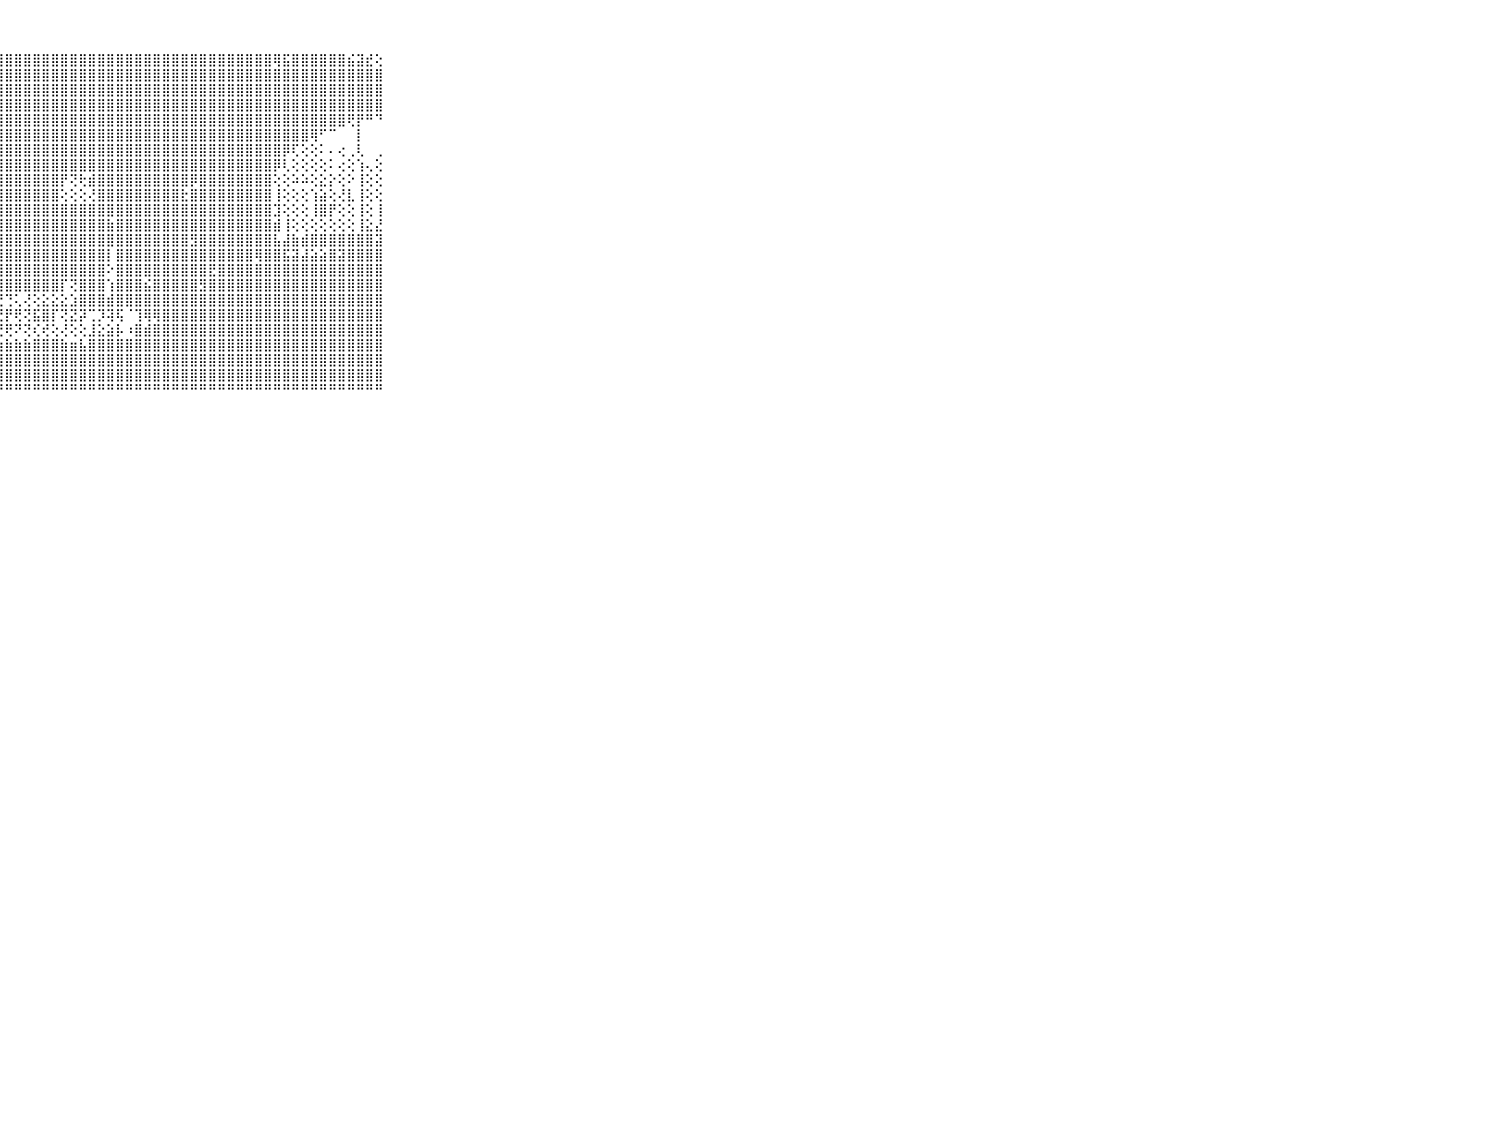

⠀⠀⠀⠀⠀⠀⠀⠀⠀⠀⠀⣿⣿⣿⣿⣿⣿⣿⣿⣿⣿⣿⣿⣿⣿⣿⣿⣿⣿⣿⣿⣿⣿⣿⣿⣿⣿⣿⣿⣿⣿⣿⣿⣿⣿⣿⣿⣿⣿⣿⣿⣿⣿⣿⣿⣿⣿⢿⣯⣿⣿⣿⣿⣿⣿⣮⣽⣞⢕⠀⠀⠀⠀⠀⠀⠀⠀⠀⠀⠀⠀
⠀⠀⠀⠀⠀⠀⠀⠀⠀⠀⠀⣿⣿⣿⣿⣿⣿⣿⣿⣿⣿⣿⣿⣿⣿⣿⣿⣿⣿⣿⣿⣿⣿⣿⣿⣿⣿⣿⣿⣿⣿⣿⣿⣿⣿⣿⣿⣿⣿⣿⣿⣿⣿⣿⣿⣿⣿⣿⣿⣿⣿⣿⣿⣿⣿⣿⣿⣿⣿⠀⠀⠀⠀⠀⠀⠀⠀⠀⠀⠀⠀
⠀⠀⠀⠀⠀⠀⠀⠀⠀⠀⠀⣿⣿⣿⣿⣿⣿⣿⣿⣿⣿⣿⣿⣿⣿⣿⣿⣿⣿⣿⣿⣿⣿⣿⣿⣿⣿⣿⣿⣿⣿⣿⣿⣿⣿⣿⣿⣿⣿⣿⣿⣿⣿⣿⣿⣿⣿⣿⣿⣿⣿⣿⣿⣿⣿⣿⣿⣿⣿⠀⠀⠀⠀⠀⠀⠀⠀⠀⠀⠀⠀
⠀⠀⠀⠀⠀⠀⠀⠀⠀⠀⠀⣿⣿⣿⣿⣿⣿⣿⣿⣿⣿⣿⣿⣿⣿⣿⣿⣿⣿⣿⣿⣿⣿⣿⣿⣿⣿⣿⣿⣿⣿⣿⣿⣿⣿⣿⣿⣿⣿⣿⣿⣿⣿⣿⣿⣿⣿⣿⣿⣿⣿⣿⣿⣿⣿⣿⣿⣿⣿⠀⠀⠀⠀⠀⠀⠀⠀⠀⠀⠀⠀
⠀⠀⠀⠀⠀⠀⠀⠀⠀⠀⠀⣿⣿⣿⣿⣿⣿⣿⣿⣿⣿⣿⣿⣿⣿⣿⣿⣿⣿⣿⣿⣿⣿⣿⣿⣿⣿⣿⣿⣿⣿⣿⣿⣿⣿⣿⣿⣿⣿⣿⣿⣿⣿⣿⣿⣿⣿⣿⣿⣿⣿⣿⣿⣿⣿⢟⡟⠛⠙⠀⠀⠀⠀⠀⠀⠀⠀⠀⠀⠀⠀
⠀⠀⠀⠀⠀⠀⠀⠀⠀⠀⠀⣿⣿⣿⣿⣿⣿⣿⣿⣿⣿⣿⣿⣿⣿⣿⣿⣿⣿⣿⣿⣿⣿⣿⣿⣿⣿⣿⣿⣿⣿⣿⣿⣿⣿⣿⣿⣿⣿⣿⣿⣿⣿⣿⣿⣿⣿⣿⣿⣿⣿⢿⠋⠉⠀⠀⡇⠀⠀⠀⠀⠀⠀⠀⠀⠀⠀⠀⠀⠀⠀
⠀⠀⠀⠀⠀⠀⠀⠀⠀⠀⠀⣿⣿⣿⣿⣿⣿⣿⣿⣿⣿⣿⣿⣿⣿⣿⣿⣿⣿⣿⣿⣿⣿⣿⣿⣿⣿⣿⣿⣿⣿⣿⣿⣿⣿⣿⣿⣿⣿⣿⣿⣿⣿⣿⣿⣿⣿⣿⡿⢏⢕⢕⠅⠄⢔⢀⢇⠀⢀⠀⠀⠀⠀⠀⠀⠀⠀⠀⠀⠀⠀
⠀⠀⠀⠀⠀⠀⠀⠀⠀⠀⠀⣿⡿⢿⢯⢟⢟⢻⢿⣿⣿⣻⣿⣿⣿⣿⣿⣿⣿⣿⣿⣿⣿⣿⣿⣿⣿⣿⣿⣿⣿⣿⣿⣿⣿⣿⣿⣿⣿⣿⣿⣿⣿⣿⣿⣿⣿⡿⢇⢕⢕⢕⢕⠅⢔⢕⢱⢄⢕⠀⠀⠀⠀⠀⠀⠀⠀⠀⠀⠀⠀
⠀⠀⠀⠀⠀⠀⠀⠀⠀⠀⠀⢿⣇⢕⣱⡵⣎⣝⡏⢽⣿⣿⣿⣿⣿⣿⣿⣿⣿⣿⣿⣿⣿⣿⡟⢝⢗⣾⣿⣿⣿⣿⣿⣿⣿⣿⣿⣿⡿⣿⣿⣿⣿⣿⣿⣿⣿⢕⢕⠵⠵⢕⣕⡕⢕⠕⢸⢕⢕⠀⠀⠀⠀⠀⠀⠀⠀⠀⠀⠀⠀
⠀⠀⠀⠀⠀⠀⠀⠀⠀⠀⠀⣿⣿⣿⣿⣷⣷⣾⣯⣷⣵⣿⣿⣿⣿⣿⣿⣿⣿⣿⣿⣿⣿⣿⢕⢕⢕⢜⣿⣿⣿⣿⣿⣿⣿⣿⣿⣗⣿⣿⣿⣿⣿⣿⣿⣿⣿⢸⢕⢕⢕⢱⣵⢕⢜⣇⢸⢕⢕⠀⠀⠀⠀⠀⠀⠀⠀⠀⠀⠀⠀
⠀⠀⠀⠀⠀⠀⠀⠀⠀⠀⠀⣿⣿⣿⣿⣿⣿⣿⣿⣿⣿⣿⣿⣿⣿⣿⣿⣿⣿⣿⣿⣿⣿⣿⣿⣿⣿⣿⣿⣿⣿⣿⣿⣿⣿⣿⣿⣿⣿⣿⣿⣿⣿⣿⣿⣿⣿⣹⢕⢕⢕⢸⣿⡟⢕⢕⢸⢕⢸⠀⠀⠀⠀⠀⠀⠀⠀⠀⠀⠀⠀
⠀⠀⠀⠀⠀⠀⠀⠀⠀⠀⠀⣿⣿⣿⣿⣿⣿⣿⣿⣿⣿⣿⣿⣿⣿⣿⣿⣿⣿⣿⣿⣿⣿⣿⣿⣿⣿⣿⣿⣷⣿⣿⣿⣿⣿⣿⣿⣿⣿⣿⣿⣿⣿⣿⣿⣿⣿⣾⢸⢕⢕⢕⢕⢕⢕⢕⢸⣕⣜⠀⠀⠀⠀⠀⠀⠀⠀⠀⠀⠀⠀
⠀⠀⠀⠀⠀⠀⠀⠀⠀⠀⠀⣿⣿⣿⣿⣿⣿⣿⣿⣿⣿⣿⣿⣿⢿⣿⣿⣿⣿⣿⣿⣿⣿⣿⣿⣿⣿⣿⣿⣿⣿⣿⣿⣿⣿⣿⣿⣿⣻⣿⣿⣿⣿⣿⣿⣿⣿⣧⣼⣷⣾⣿⣿⣿⣿⣿⣿⣿⣽⠀⠀⠀⠀⠀⠀⠀⠀⠀⠀⠀⠀
⠀⠀⠀⠀⠀⠀⠀⠀⠀⠀⠀⣿⣿⣿⣿⣿⣿⣿⣿⣿⣿⣿⣿⣿⢹⣿⣿⣿⣿⣿⣿⣿⣿⣿⣿⣿⣿⣿⣿⡇⣿⣿⣿⣿⣿⣿⣿⣿⣿⣿⣿⣿⣿⣿⣿⢿⣿⣿⣯⣽⣼⣵⣵⣿⣽⣿⣿⣿⣿⠀⠀⠀⠀⠀⠀⠀⠀⠀⠀⠀⠀
⠀⠀⠀⠀⠀⠀⠀⠀⠀⠀⠀⣿⣿⣿⣿⣿⣿⣿⣿⣿⣿⣿⣿⣿⢹⣿⣿⣿⣿⣿⣿⣿⣿⣿⣿⣿⣿⣿⣿⠕⣿⣿⣿⣿⣿⣿⣿⣿⣿⣿⣟⣿⣿⣿⣿⣿⣿⣿⣿⣿⣿⣿⣿⣿⣿⣿⣿⣿⣿⠀⠀⠀⠀⠀⠀⠀⠀⠀⠀⠀⠀
⠀⠀⠀⠀⠀⠀⠀⠀⠀⠀⠀⣿⣿⣿⣿⣿⣿⣿⣿⣿⣿⣿⣿⣿⢿⣿⣿⣿⣿⣿⣿⣿⣿⣿⡏⢝⣿⣿⣿⢱⣿⣿⣿⣮⣿⣿⣿⣿⣿⣻⣿⣿⣿⣿⣿⣿⣿⣿⣿⣿⣿⣿⣿⣿⣿⣿⣿⣿⣿⠀⠀⠀⠀⠀⠀⠀⠀⠀⠀⠀⠀
⠀⠀⠀⠀⠀⠀⠀⠀⠀⠀⠀⣿⣿⣿⣿⣿⣿⣿⣿⣿⣿⣿⣯⡵⢼⠟⢟⢝⢙⢅⢜⢕⣕⣕⣕⣱⣿⣿⣿⣾⣿⣿⣿⣿⣿⣿⣿⣿⣿⣿⣿⣿⣿⣿⣿⣿⣿⣿⣿⣿⣿⣿⣿⣿⣿⣿⣿⣿⣿⠀⠀⠀⠀⠀⠀⠀⠀⠀⠀⠀⠀
⠀⠀⠀⠀⠀⠀⠀⠀⠀⠀⠀⣿⣿⡿⢿⢿⣟⣟⣯⣽⣽⣷⣷⣷⣇⣜⡷⣞⡟⢟⢝⣯⣿⡏⢝⣝⡽⢉⡹⢽⢯⠈⢹⢿⢿⣿⣿⣿⣿⣿⣿⣿⣿⣿⣿⣿⣿⣿⣿⣿⣿⣿⣿⣿⣿⣿⣿⣿⣿⠀⠀⠀⠀⠀⠀⠀⠀⠀⠀⠀⠀
⠀⠀⠀⠀⠀⠀⠀⠀⠀⠀⠀⢰⢵⣵⣷⣿⣿⣿⣿⣿⣿⣿⣿⣿⣿⢿⢿⢟⢟⠝⢝⢎⢞⢕⢜⢕⢕⣸⣕⣵⡧⠰⣿⣾⣿⣿⣿⣿⣿⣿⣿⣿⣿⣿⣿⣿⣿⣿⣿⣿⣿⣿⣿⣿⣿⣿⣿⣿⣿⠀⠀⠀⠀⠀⠀⠀⠀⠀⠀⠀⠀
⠀⠀⠀⠀⠀⠀⠀⠀⠀⠀⠀⣷⣿⣿⣿⣿⣿⣿⣿⣿⣿⣿⣿⣿⣷⣷⣷⣷⣷⣷⣷⣿⣿⣿⣷⣶⣧⣿⣿⣿⣿⣿⣿⣿⣿⣿⣿⣿⣿⣿⣿⣿⣿⣿⣿⣿⣿⣿⣿⣿⣿⣿⣿⣿⣿⣿⣿⣿⣿⠀⠀⠀⠀⠀⠀⠀⠀⠀⠀⠀⠀
⠀⠀⠀⠀⠀⠀⠀⠀⠀⠀⠀⣿⣿⣿⣿⣿⣿⣿⣿⣿⣿⣿⣿⣿⣿⣿⣿⣿⣿⣿⣿⣿⣿⣿⣿⣿⣿⣿⣿⣿⣿⣿⣿⣿⣿⣿⣿⣿⣿⣿⣿⣿⣿⣿⣿⣿⣿⣿⣿⣿⣿⣿⣿⣿⣿⣿⣿⣿⣿⠀⠀⠀⠀⠀⠀⠀⠀⠀⠀⠀⠀
⠀⠀⠀⠀⠀⠀⠀⠀⠀⠀⠀⡿⣿⣿⣿⣿⣿⣿⣿⣿⣿⣿⣿⣿⣿⣿⣿⣿⣿⣿⣿⣿⣿⣿⣿⣿⣿⣿⣿⣿⣿⣿⣿⣿⣿⣿⣿⣿⣿⣿⣿⣿⣿⣿⣿⣿⣿⣿⣿⣿⣿⣿⣿⣿⣿⣿⣿⣿⣿⠀⠀⠀⠀⠀⠀⠀⠀⠀⠀⠀⠀
⠀⠀⠀⠀⠀⠀⠀⠀⠀⠀⠀⠑⠑⠑⠘⠙⠙⠛⠙⠛⠛⠛⠛⠛⠛⠛⠛⠛⠛⠛⠛⠛⠛⠛⠛⠛⠛⠛⠛⠛⠛⠛⠛⠛⠛⠛⠛⠛⠛⠛⠛⠛⠛⠛⠛⠛⠛⠛⠛⠛⠛⠛⠛⠛⠛⠛⠛⠛⠛⠀⠀⠀⠀⠀⠀⠀⠀⠀⠀⠀⠀